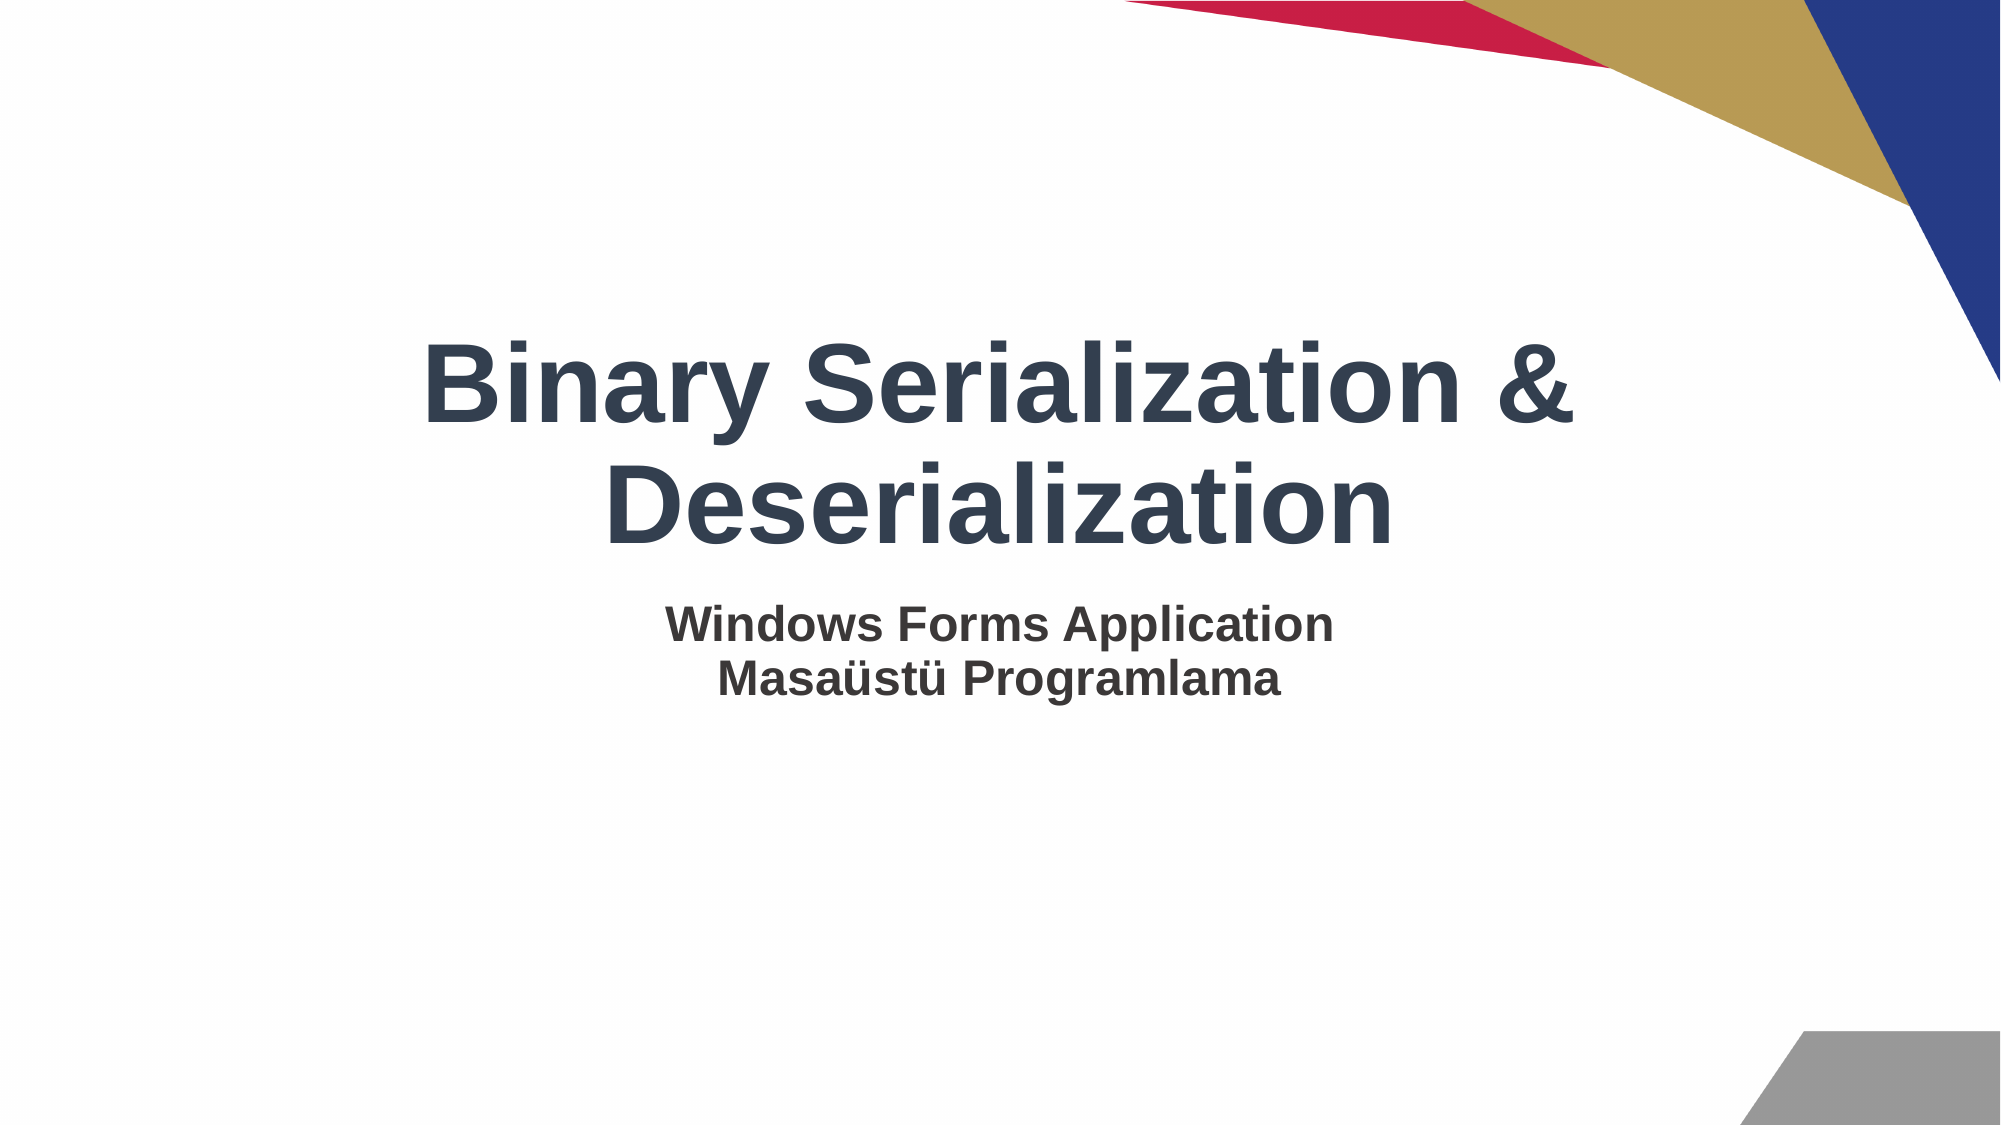

# Binary Serialization & Deserialization
Windows Forms Application
Masaüstü Programlama